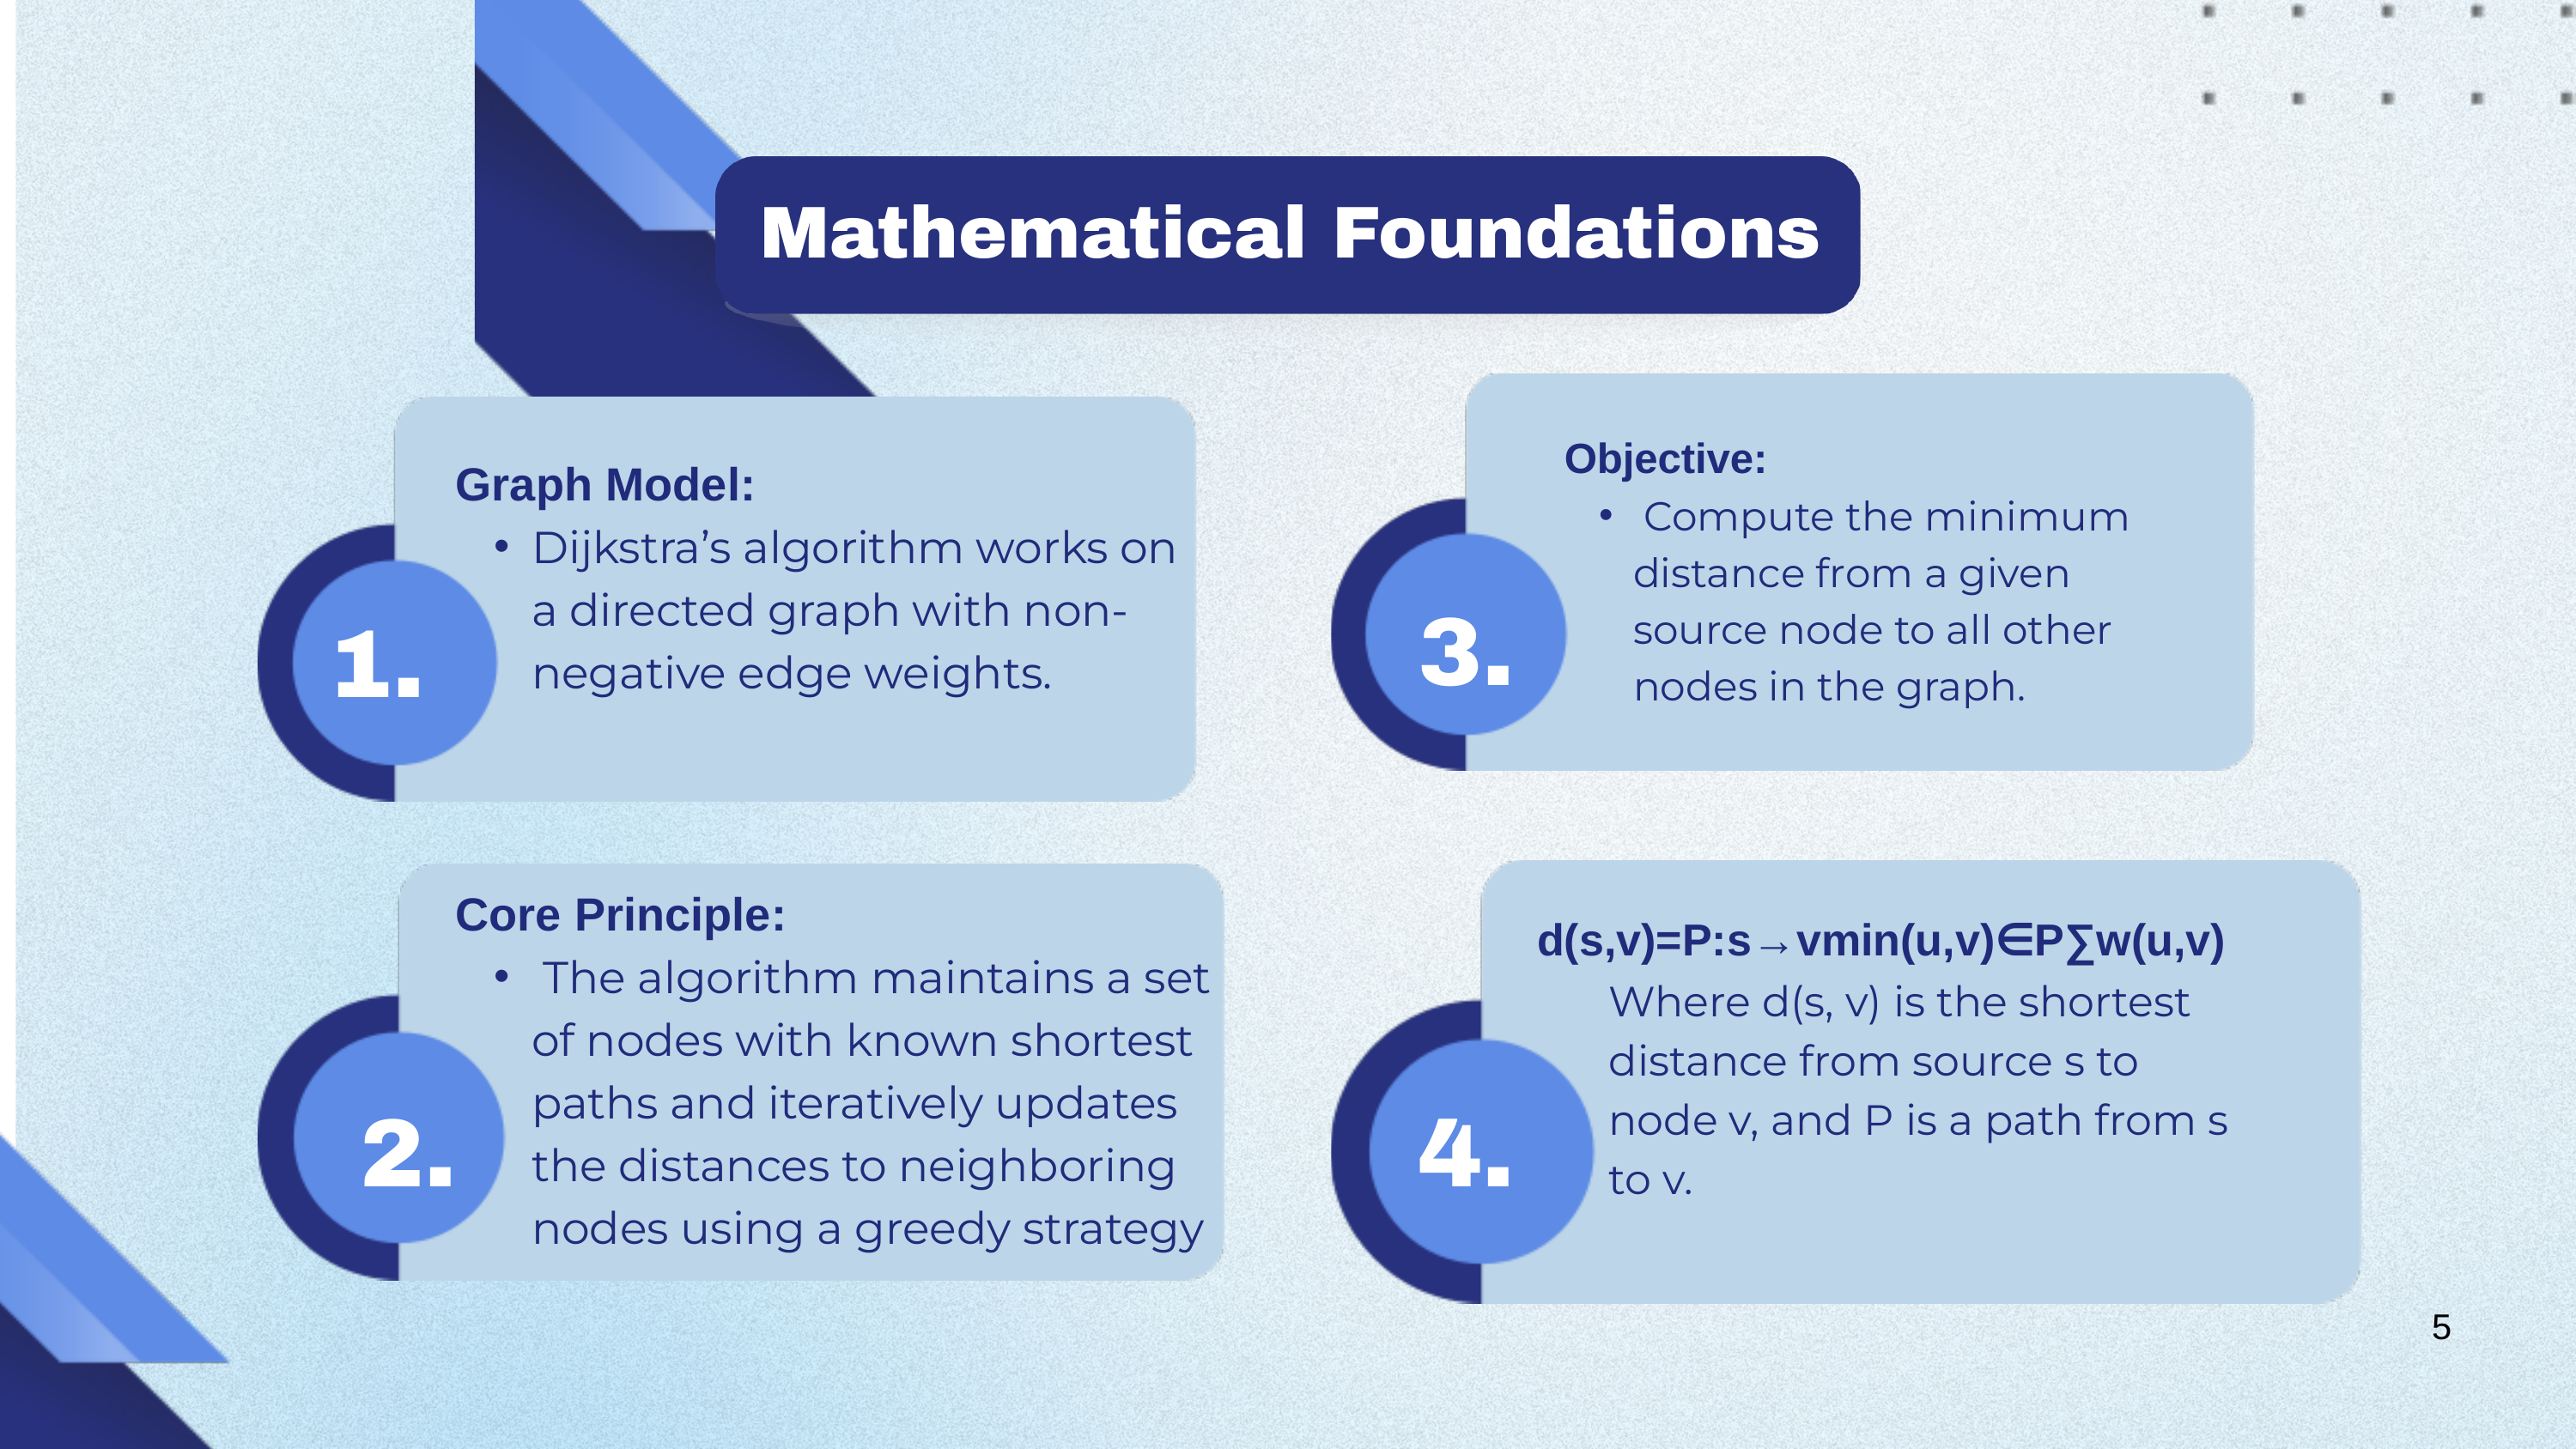

Mathematical Foundations

Objective:
 Compute the minimum distance from a given source node to all other nodes in the graph.

Graph Model:
Dijkstra’s algorithm works on a directed graph with non-negative edge weights.
3.
1.

Core Principle:
 The algorithm maintains a set of nodes with known shortest paths and iteratively updates the distances to neighboring nodes using a greedy strategy

d(s,v)=P:s→vmin​(u,v)∈P∑​w(u,v)
Where d(s, v) is the shortest distance from source s to node v, and P is a path from s to v.

2.
4.
5